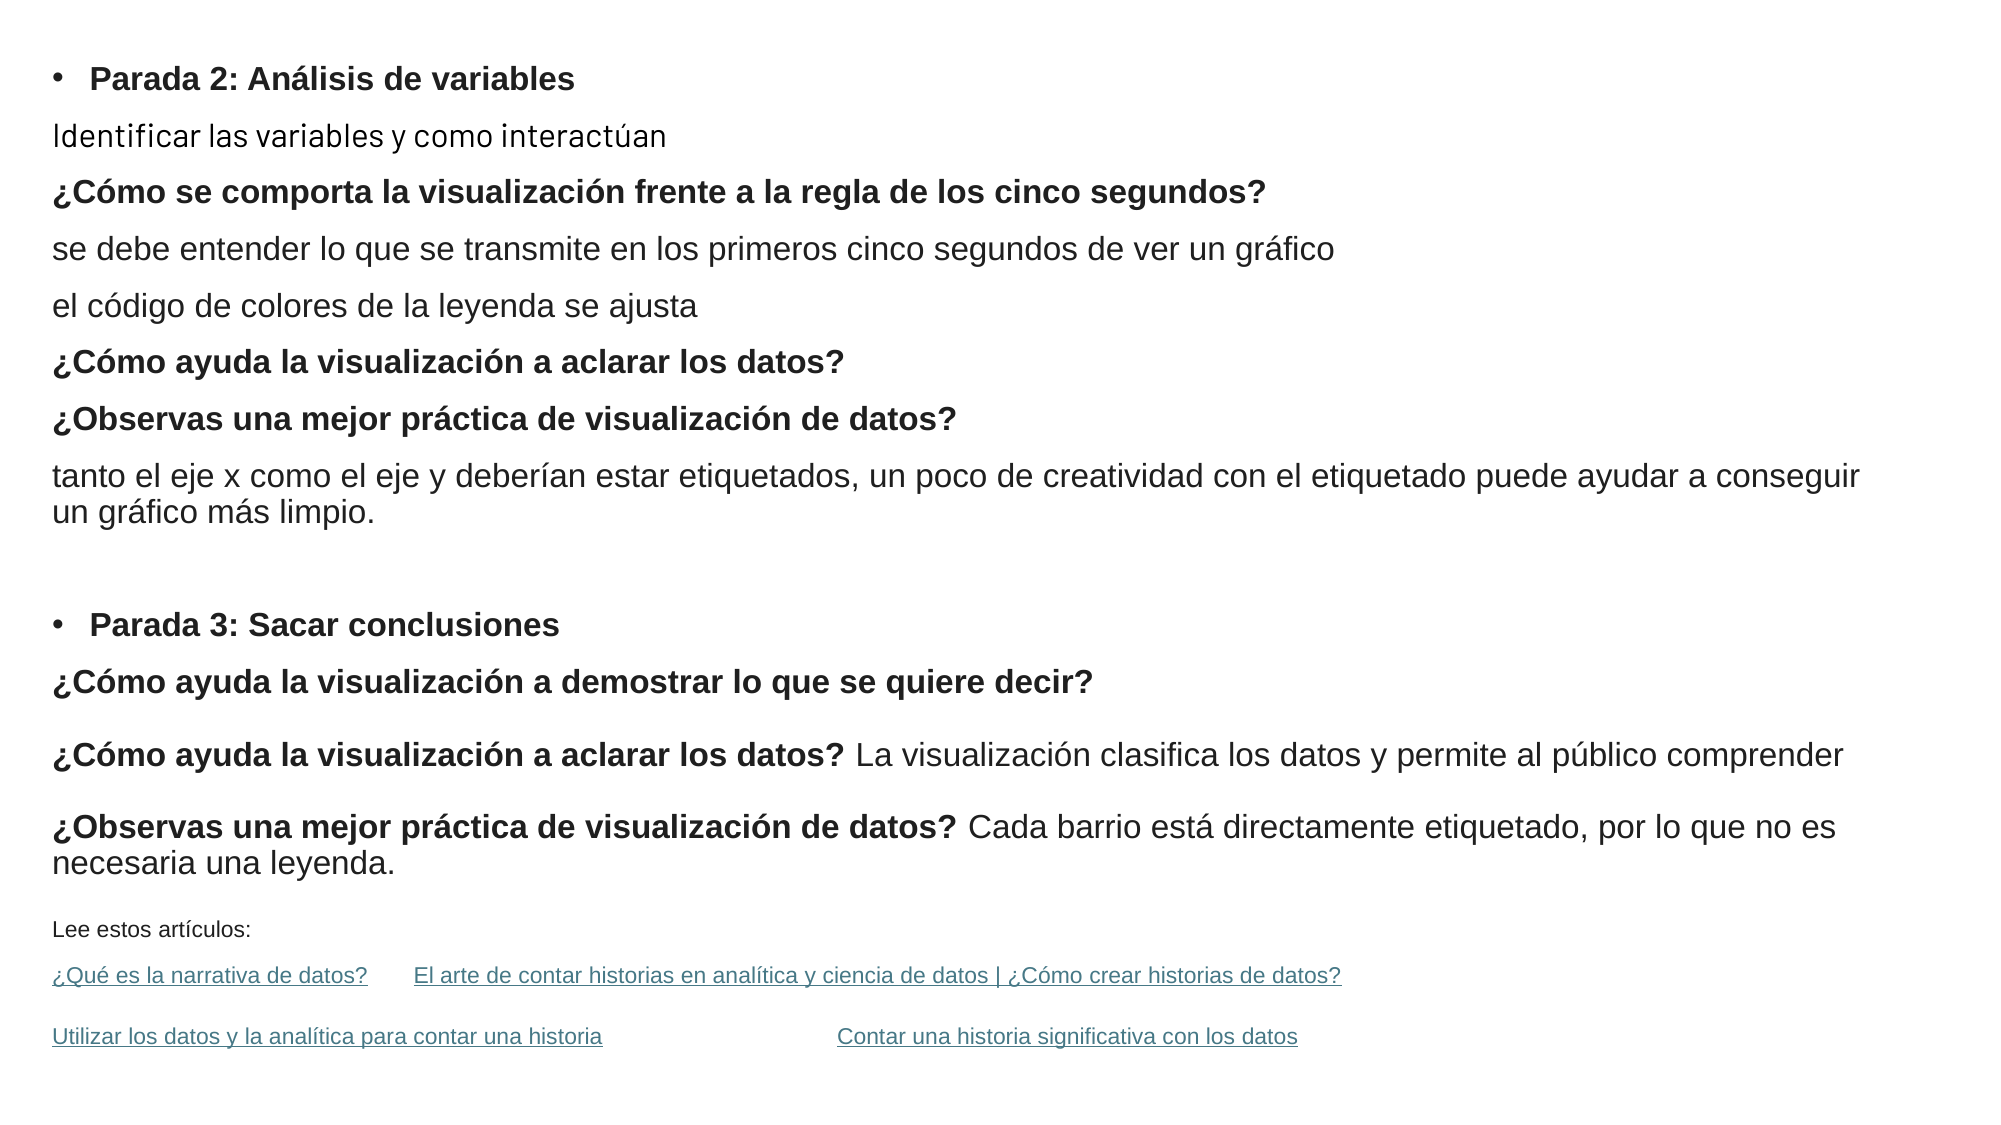

Parada 2: Análisis de variables
Identificar las variables y como interactúan
¿Cómo se comporta la visualización frente a la regla de los cinco segundos?
se debe entender lo que se transmite en los primeros cinco segundos de ver un gráfico
el código de colores de la leyenda se ajusta
¿Cómo ayuda la visualización a aclarar los datos?
¿Observas una mejor práctica de visualización de datos?
tanto el eje x como el eje y deberían estar etiquetados, un poco de creatividad con el etiquetado puede ayudar a conseguir un gráfico más limpio.

Parada 3: Sacar conclusiones
¿Cómo ayuda la visualización a demostrar lo que se quiere decir?
¿Cómo ayuda la visualización a aclarar los datos? La visualización clasifica los datos y permite al público comprender
¿Observas una mejor práctica de visualización de datos? Cada barrio está directamente etiquetado, por lo que no es necesaria una leyenda.
Lee estos artículos:
¿Qué es la narrativa de datos?       El arte de contar historias en analítica y ciencia de datos | ¿Cómo crear historias de datos?
Utilizar los datos y la analítica para contar una historia                                    Contar una historia significativa con los datos